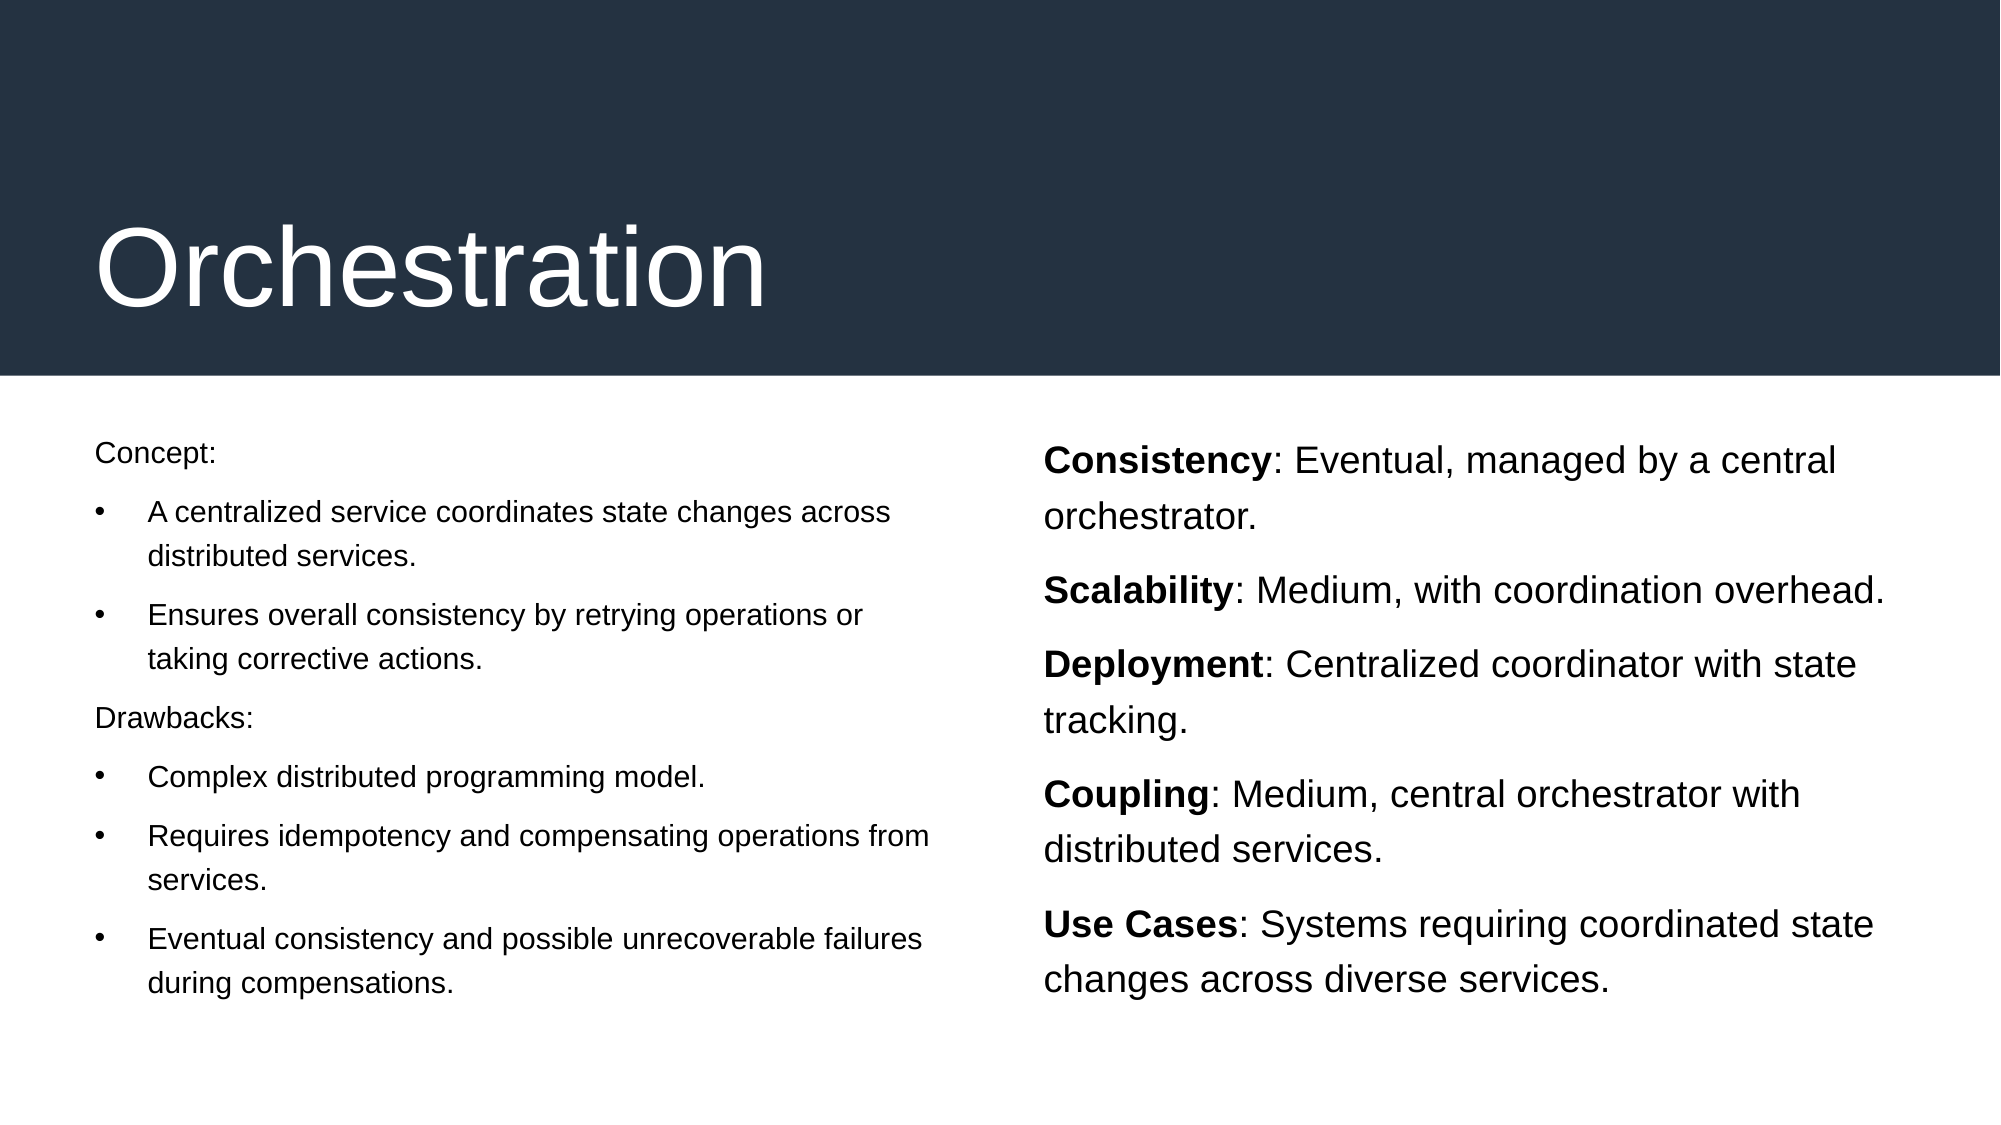

# Orchestration
Concept:
A centralized service coordinates state changes across distributed services.
Ensures overall consistency by retrying operations or taking corrective actions.
Drawbacks:
Complex distributed programming model.
Requires idempotency and compensating operations from services.
Eventual consistency and possible unrecoverable failures during compensations.
Consistency: Eventual, managed by a central orchestrator.
Scalability: Medium, with coordination overhead.
Deployment: Centralized coordinator with state tracking.
Coupling: Medium, central orchestrator with distributed services.
Use Cases: Systems requiring coordinated state changes across diverse services.